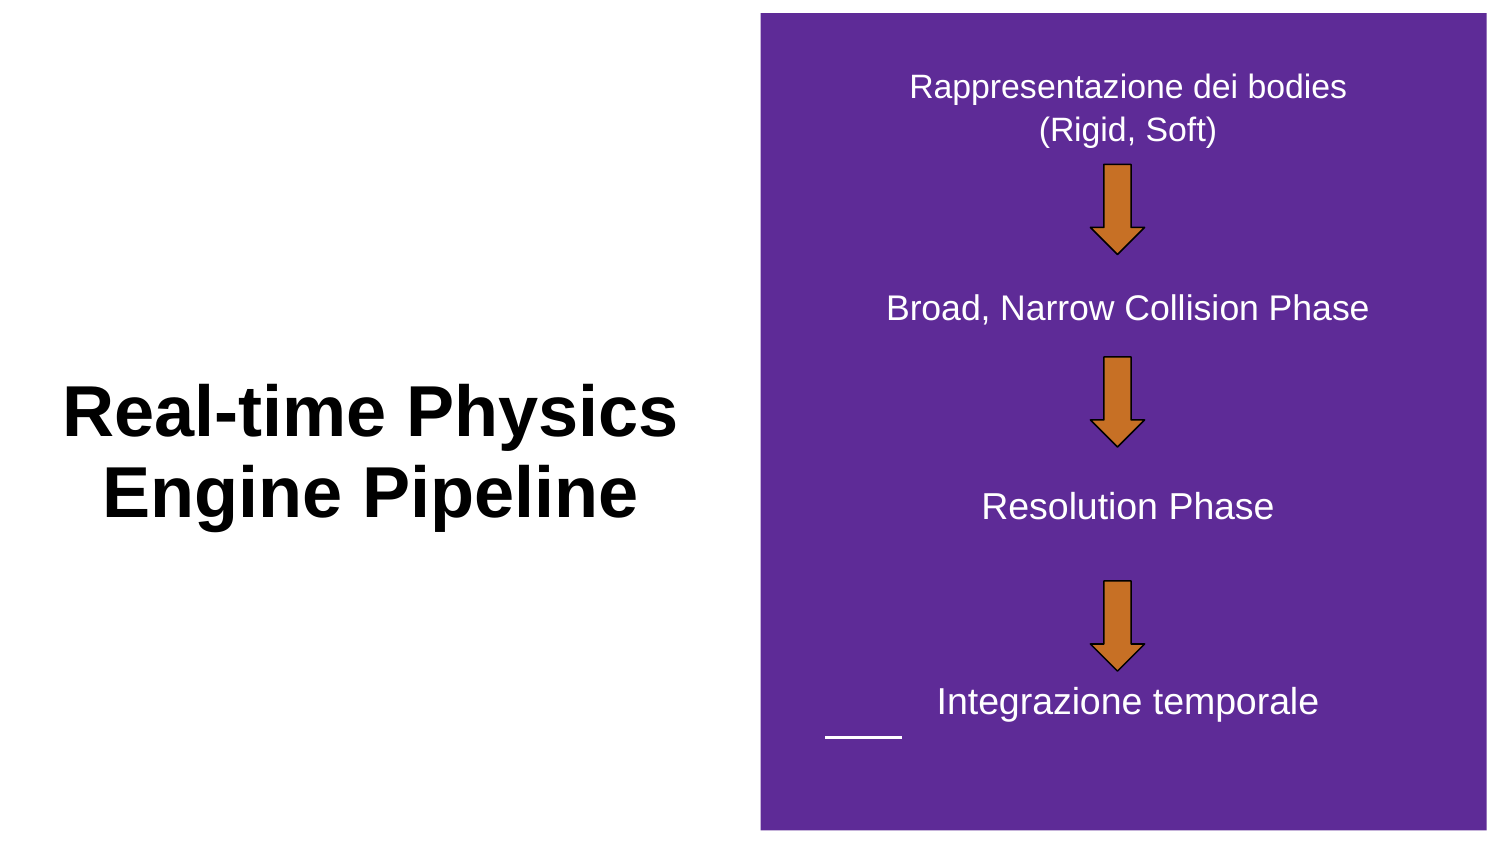

Rappresentazione dei bodies (Rigid, Soft)

Broad, Narrow Collision Phase
# Real-time Physics Engine Pipeline

Resolution Phase

Integrazione temporale